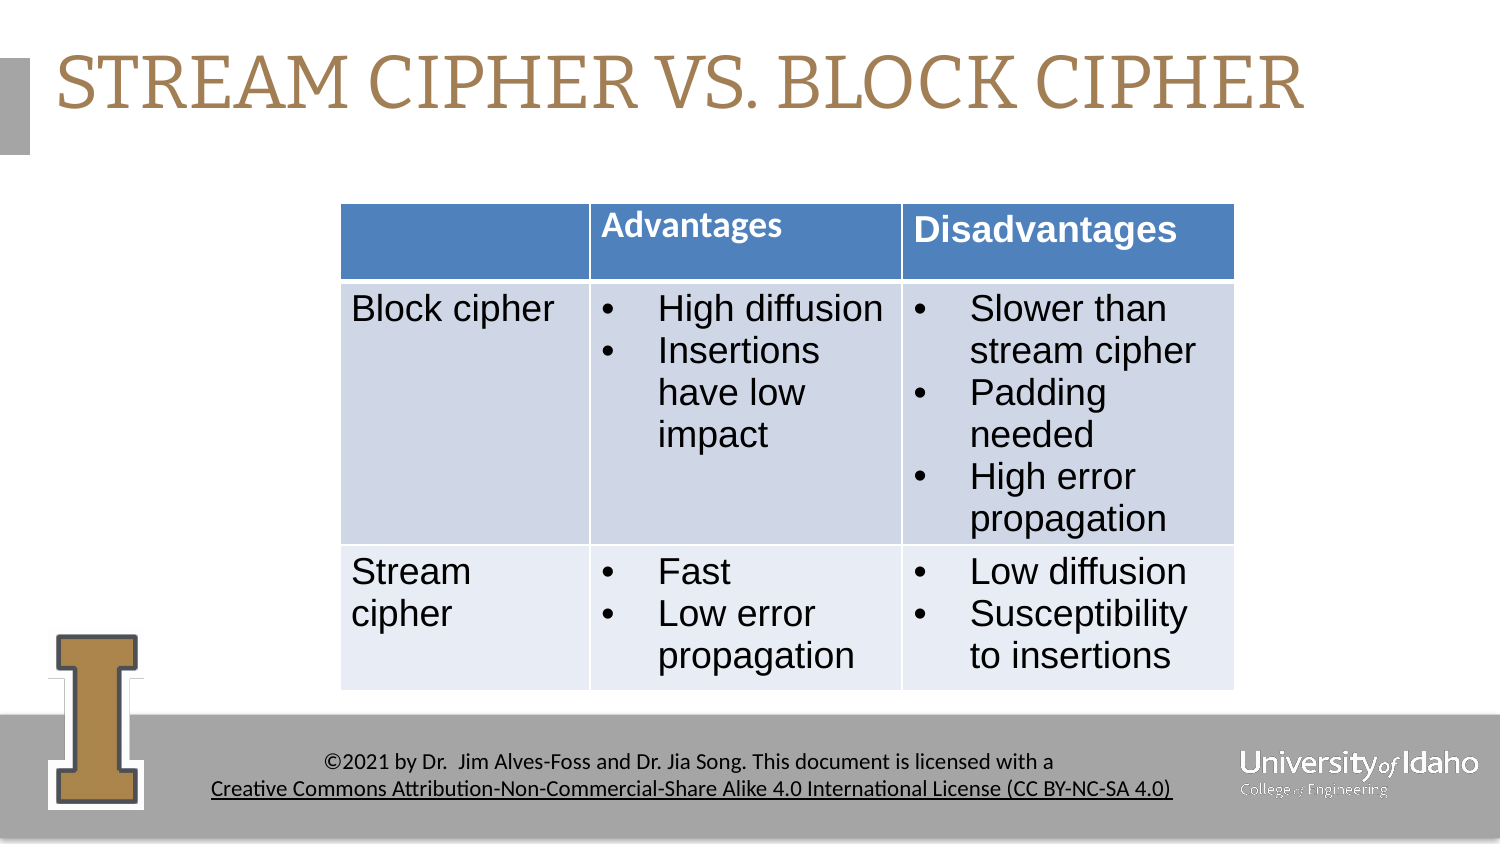

# STREAM CIPHER VS. BLOCK CIPHER

|  | Advantages | Disadvantages |
| --- | --- | --- |
| Block cipher | High diffusion Insertions have low impact | Slower than stream cipher Padding needed High error propagation |
| Stream cipher | Fast Low error propagation | Low diffusion Susceptibility to insertions |